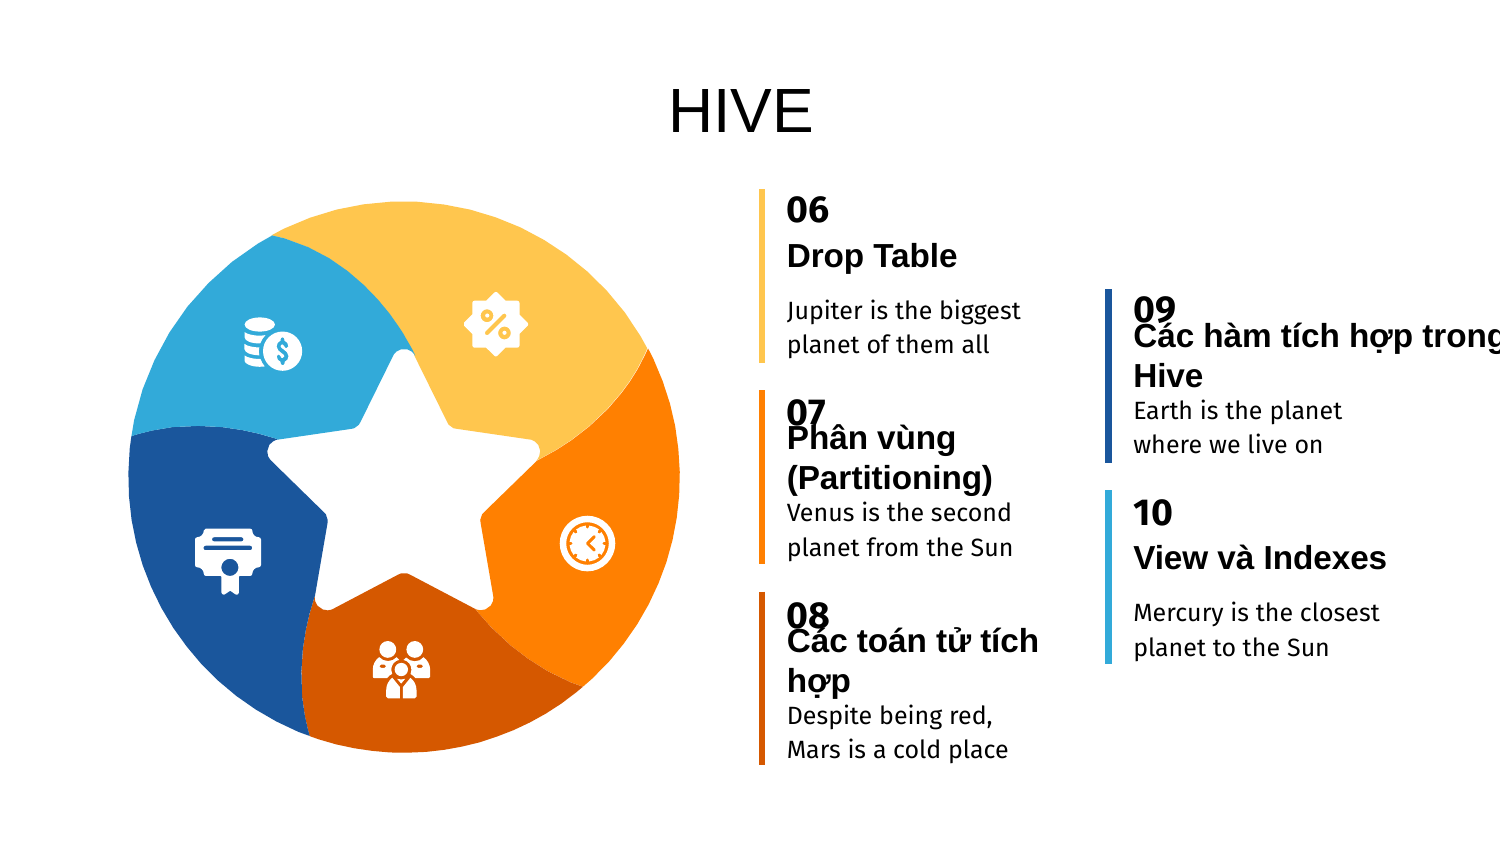

# HIVE
06

Drop Table

Jupiter is the biggest planet of them all
09

Các hàm tích hợp trong Hive

Earth is the planet where we live on
07

Phân vùng (Partitioning)

Venus is the second planet from the Sun
10

View và Indexes

Mercury is the closest planet to the Sun
08
Các toán tử tích hợp

Despite being red, Mars is a cold place